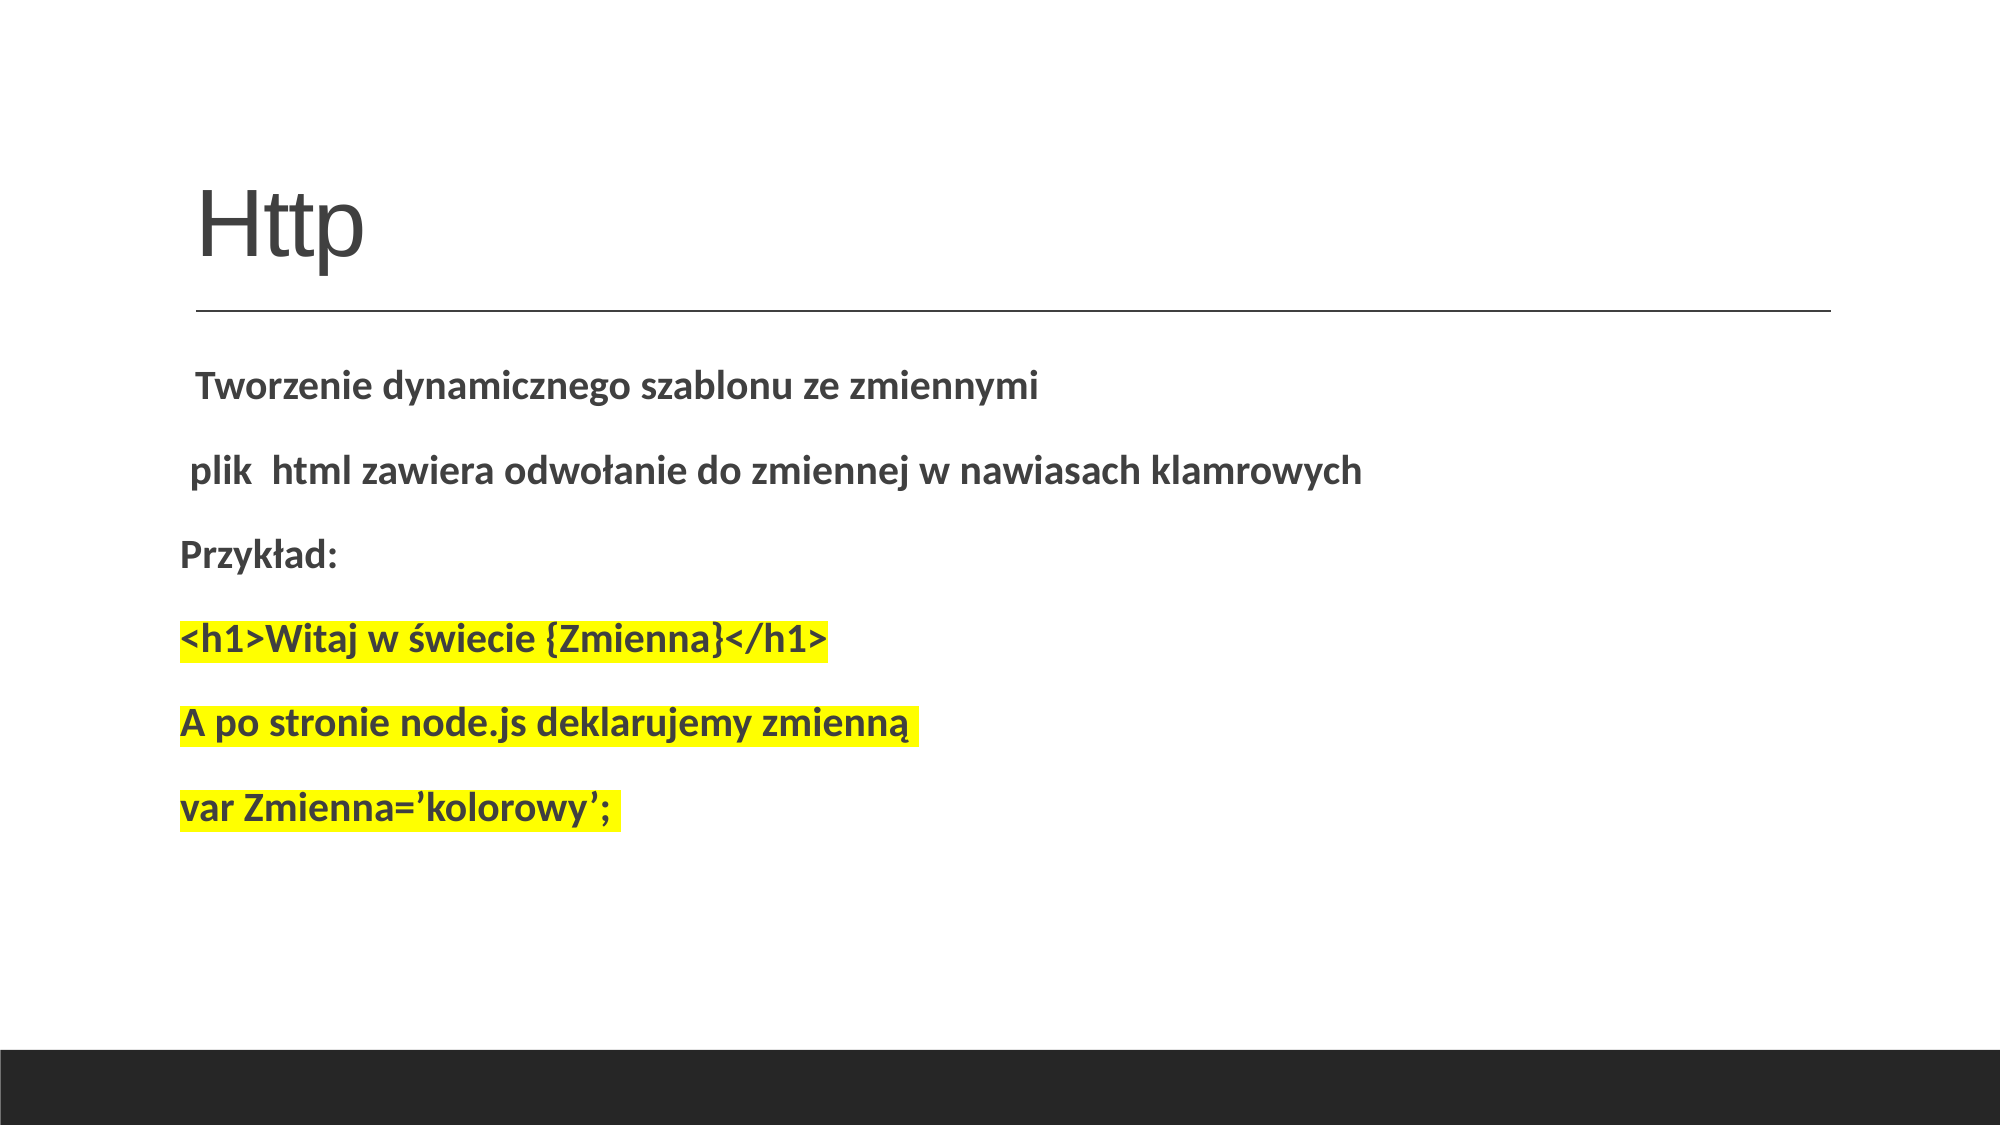

# Http
Tworzenie dynamicznego szablonu ze zmiennymi
 plik  html zawiera odwołanie do zmiennej w nawiasach klamrowych
Przykład:
<h1>Witaj w świecie {Zmienna}</h1>
A po stronie node.js deklarujemy zmienną
var Zmienna=’kolorowy’;